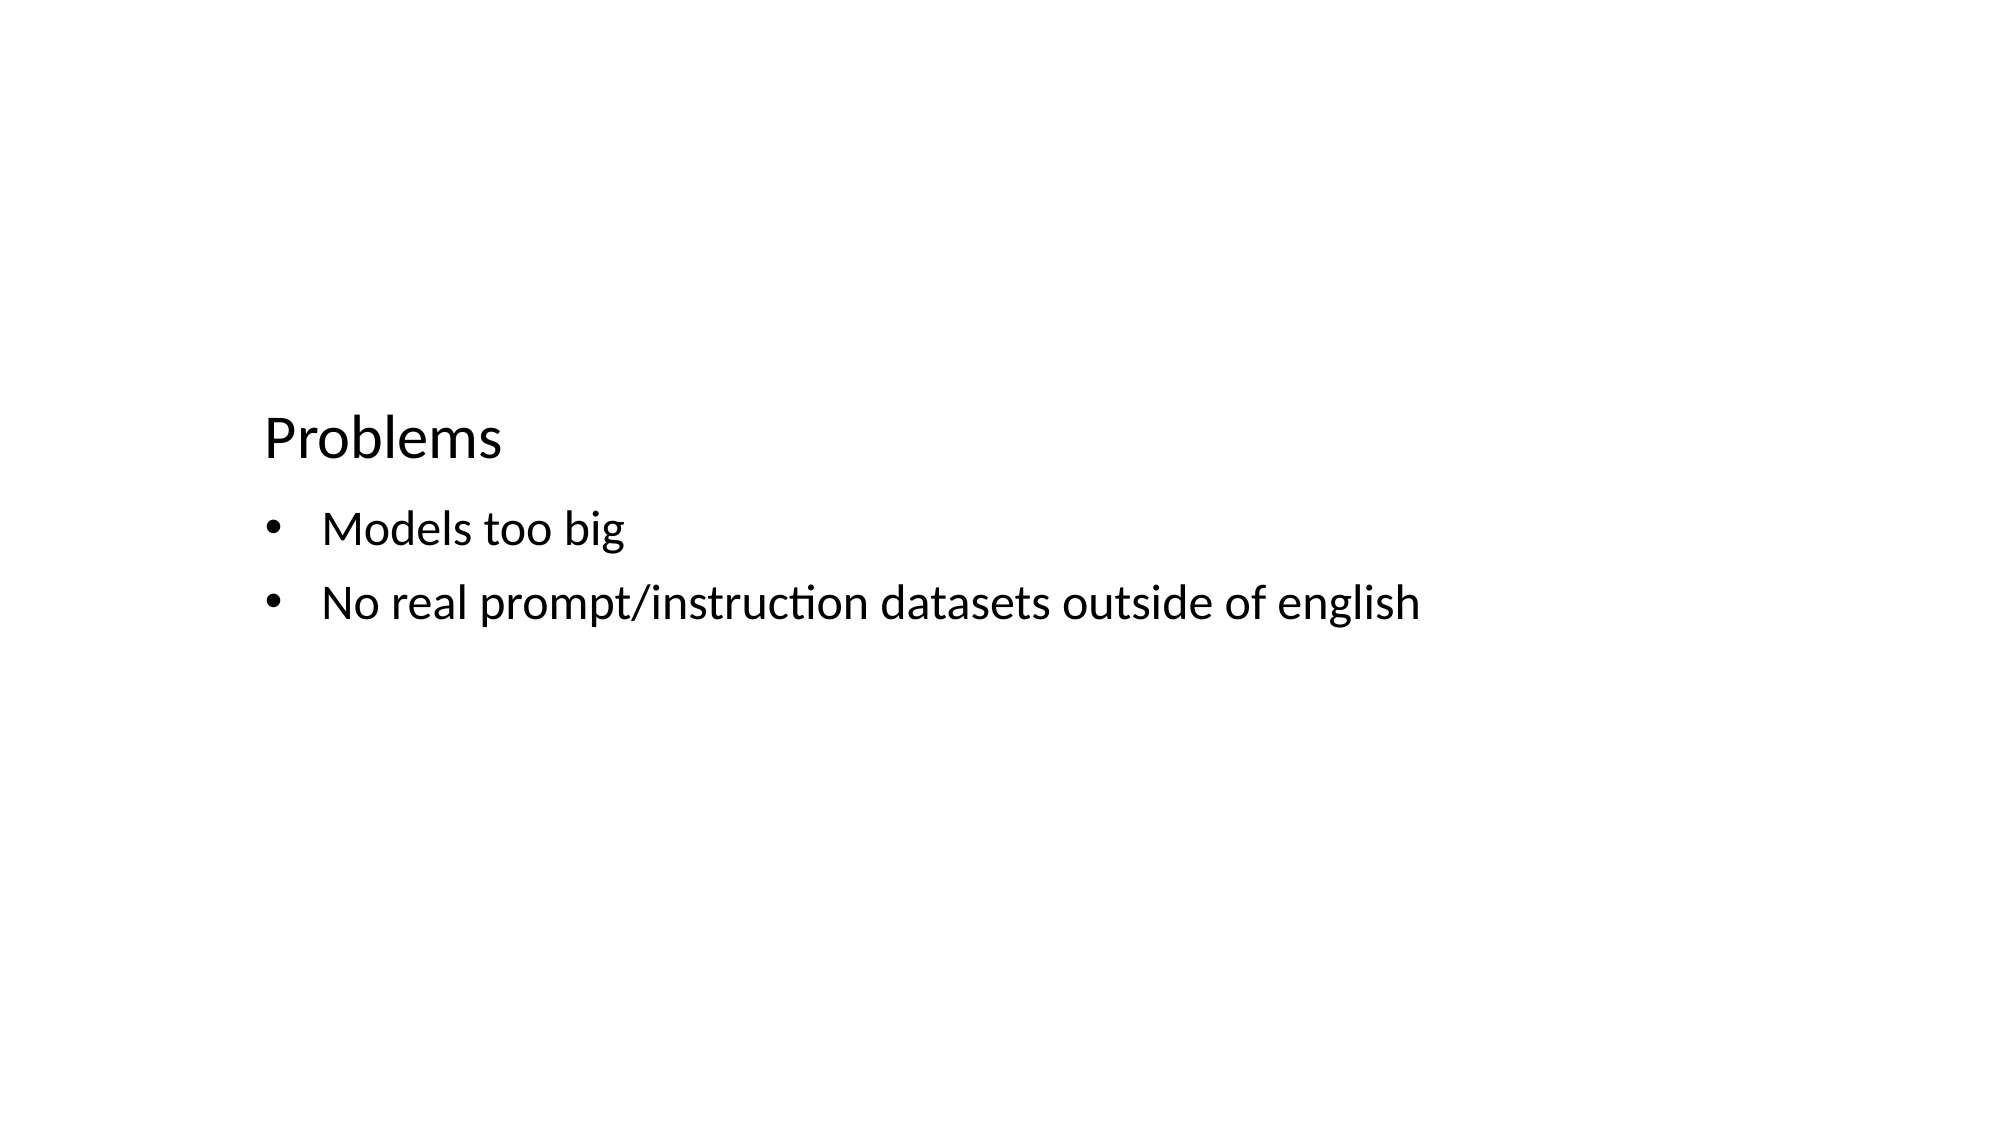

# Problems
Models too big
No real prompt/instruction datasets outside of english